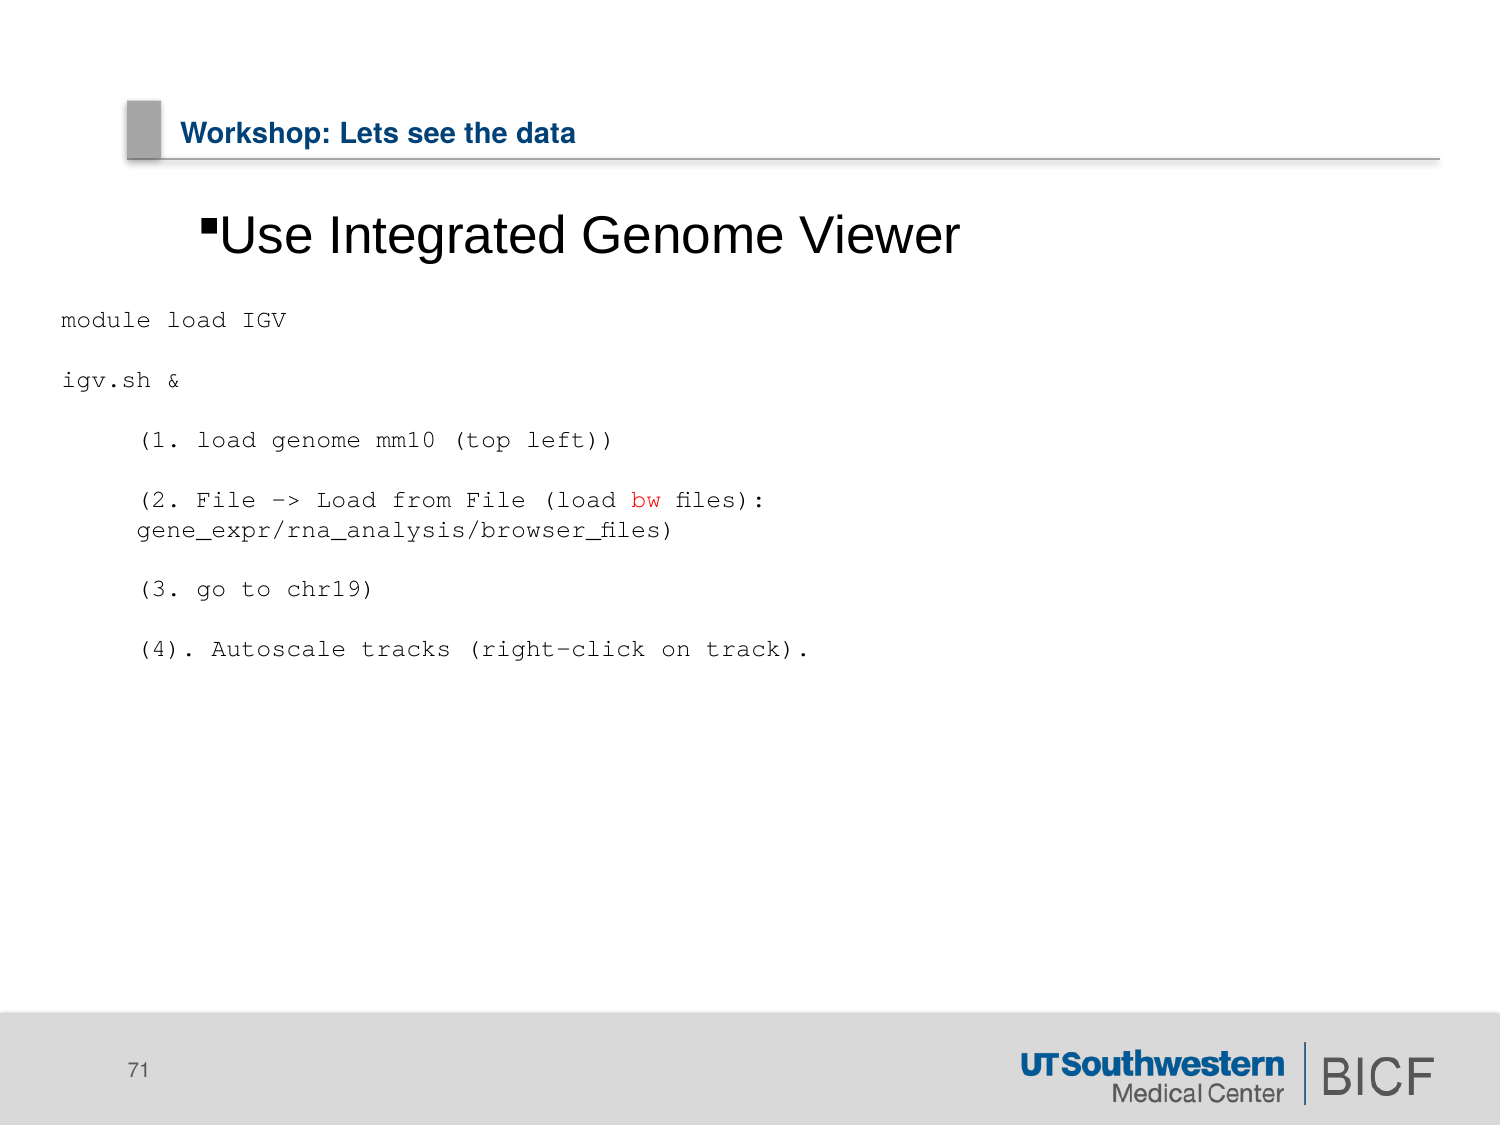

# Workshop: Lets see the data
Use Integrated Genome Viewer
module load IGV

igv.sh &

(1. load genome mm10 (top left))

(2. File -> Load from File (load bw files):
gene_expr/rna_analysis/browser_files)

(3. go to chr19)

(4). Autoscale tracks (right-click on track).
71